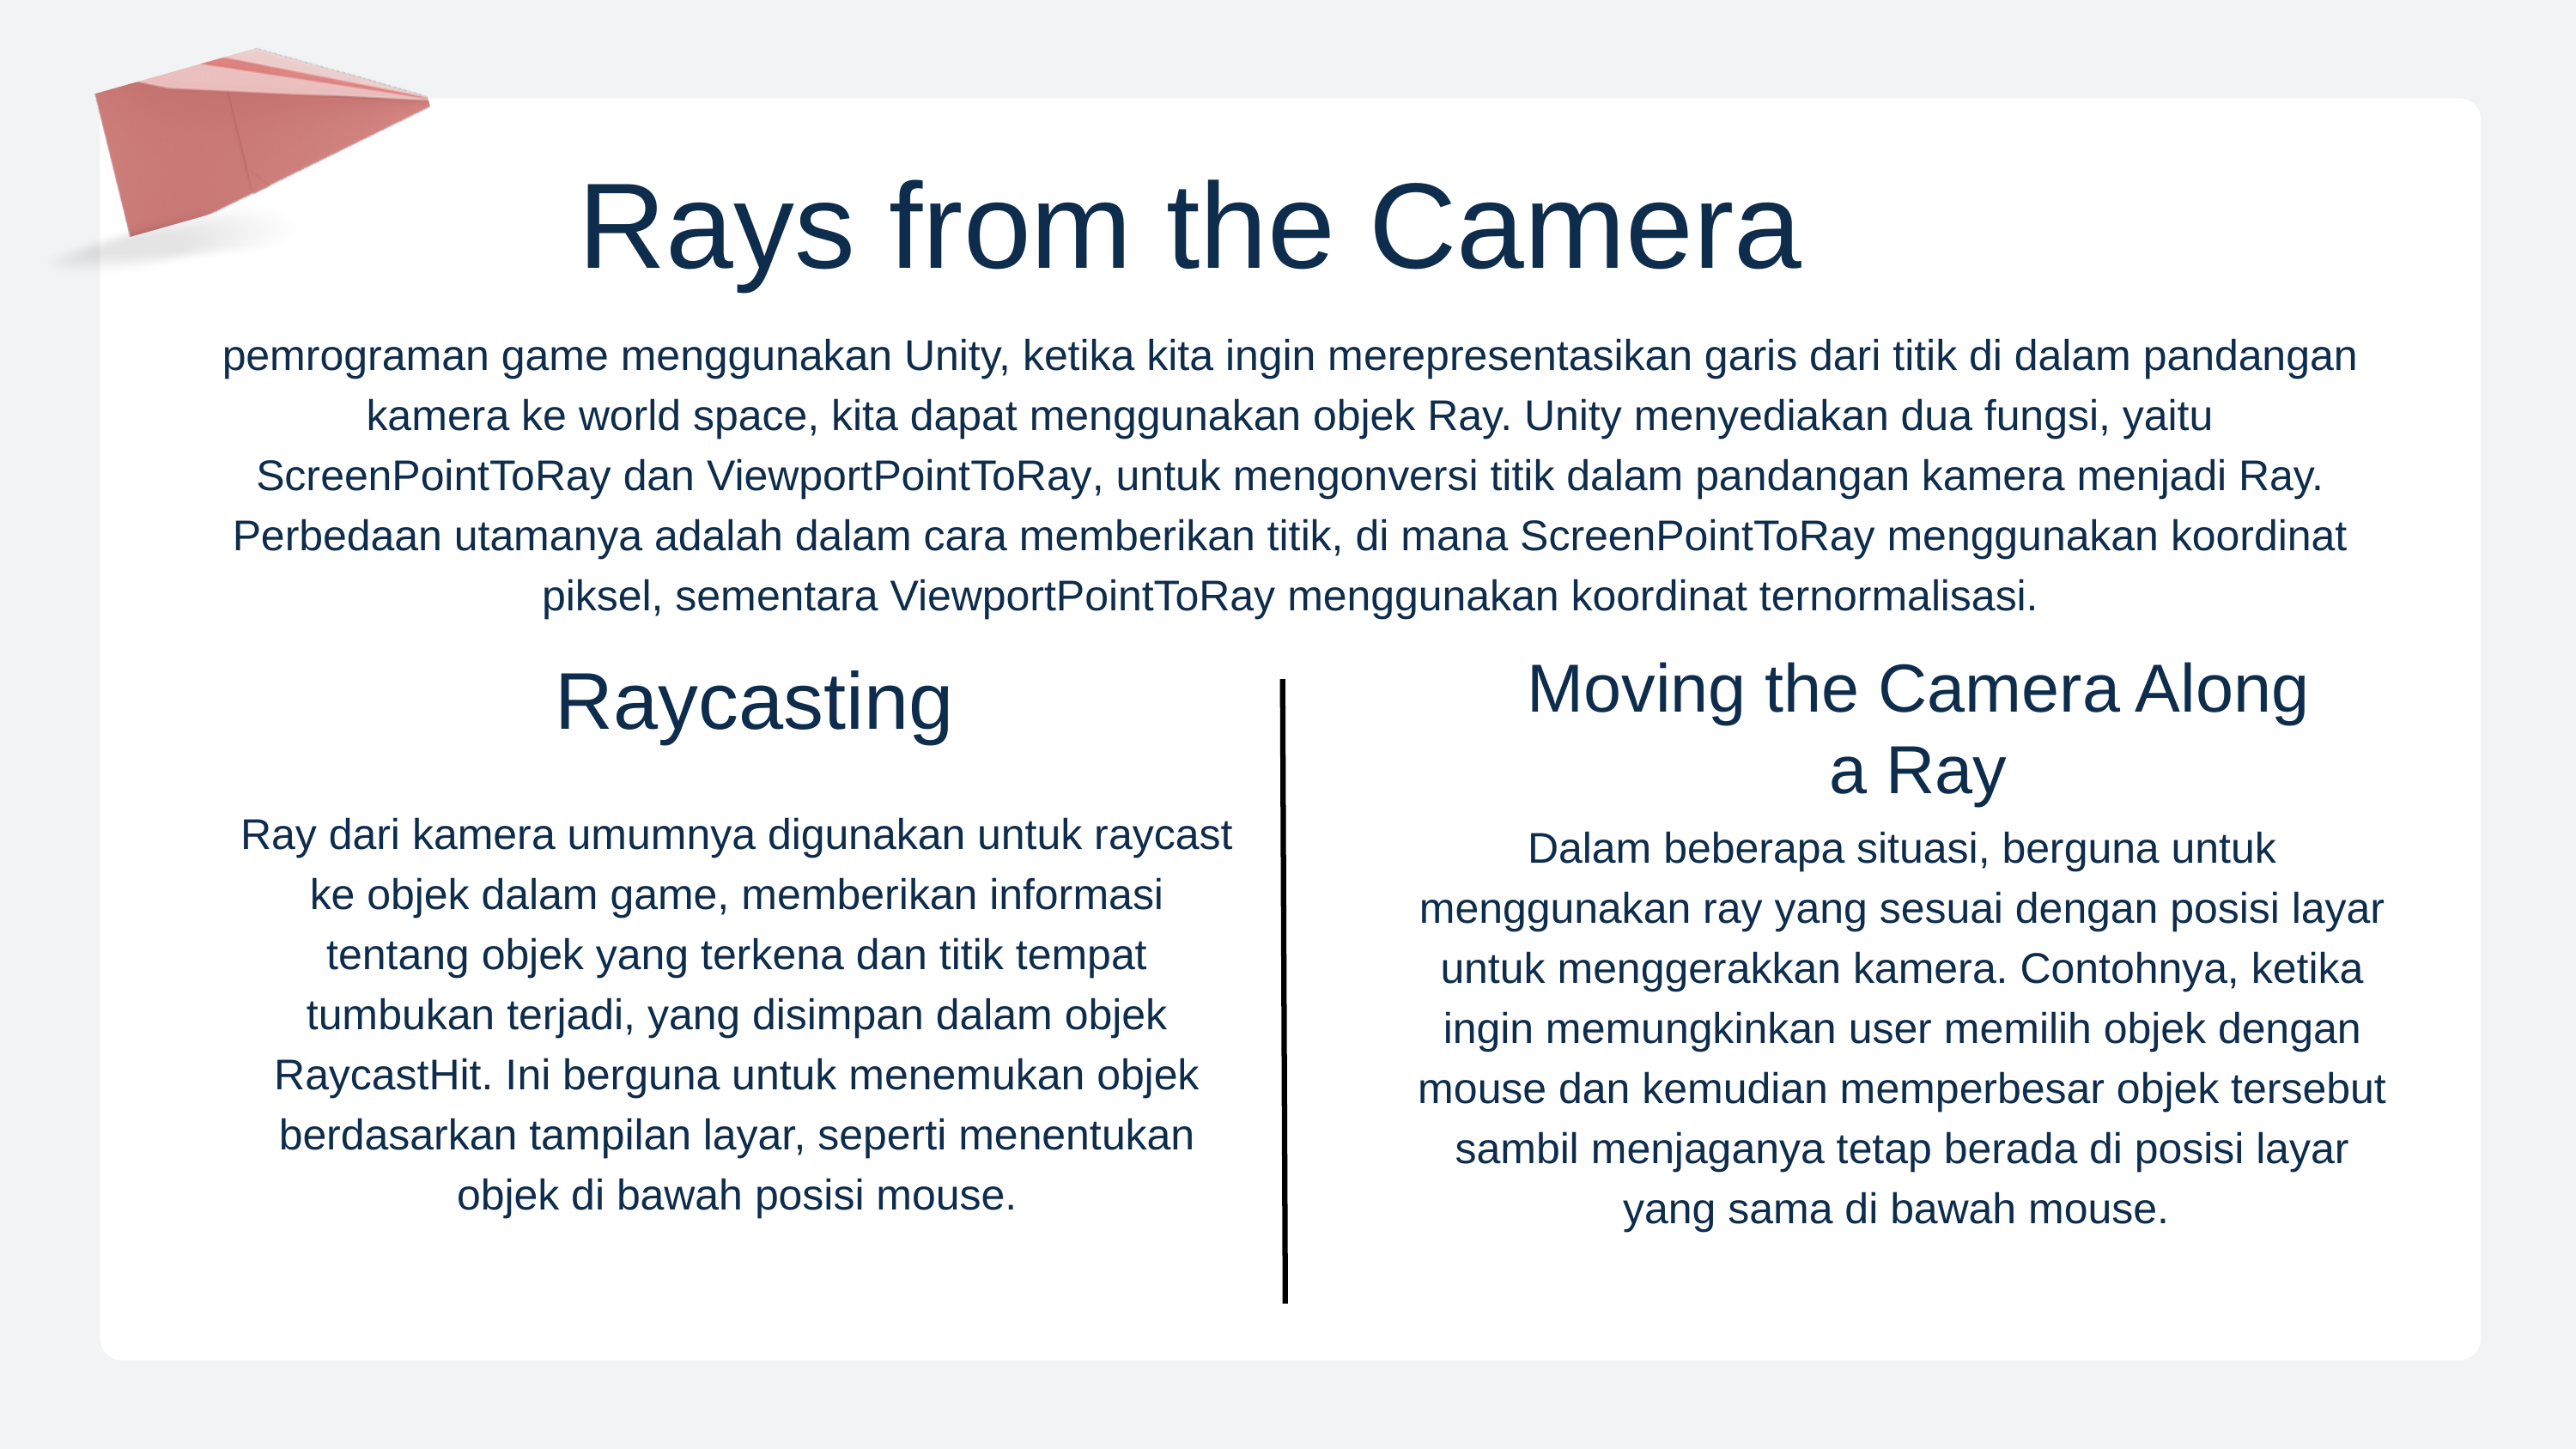

Rays from the Camera

pemrograman game menggunakan Unity, ketika kita ingin merepresentasikan garis dari titik di dalam pandangan kamera ke world space, kita dapat menggunakan objek Ray. Unity menyediakan dua fungsi, yaitu ScreenPointToRay dan ViewportPointToRay, untuk mengonversi titik dalam pandangan kamera menjadi Ray. Perbedaan utamanya adalah dalam cara memberikan titik, di mana ScreenPointToRay menggunakan koordinat piksel, sementara ViewportPointToRay menggunakan koordinat ternormalisasi.
Moving the Camera Along a Ray
Raycasting

Ray dari kamera umumnya digunakan untuk raycast ke objek dalam game, memberikan informasi tentang objek yang terkena dan titik tempat tumbukan terjadi, yang disimpan dalam objek RaycastHit. Ini berguna untuk menemukan objek berdasarkan tampilan layar, seperti menentukan objek di bawah posisi mouse.
Dalam beberapa situasi, berguna untuk menggunakan ray yang sesuai dengan posisi layar untuk menggerakkan kamera. Contohnya, ketika ingin memungkinkan user memilih objek dengan mouse dan kemudian memperbesar objek tersebut sambil menjaganya tetap berada di posisi layar yang sama di bawah mouse.